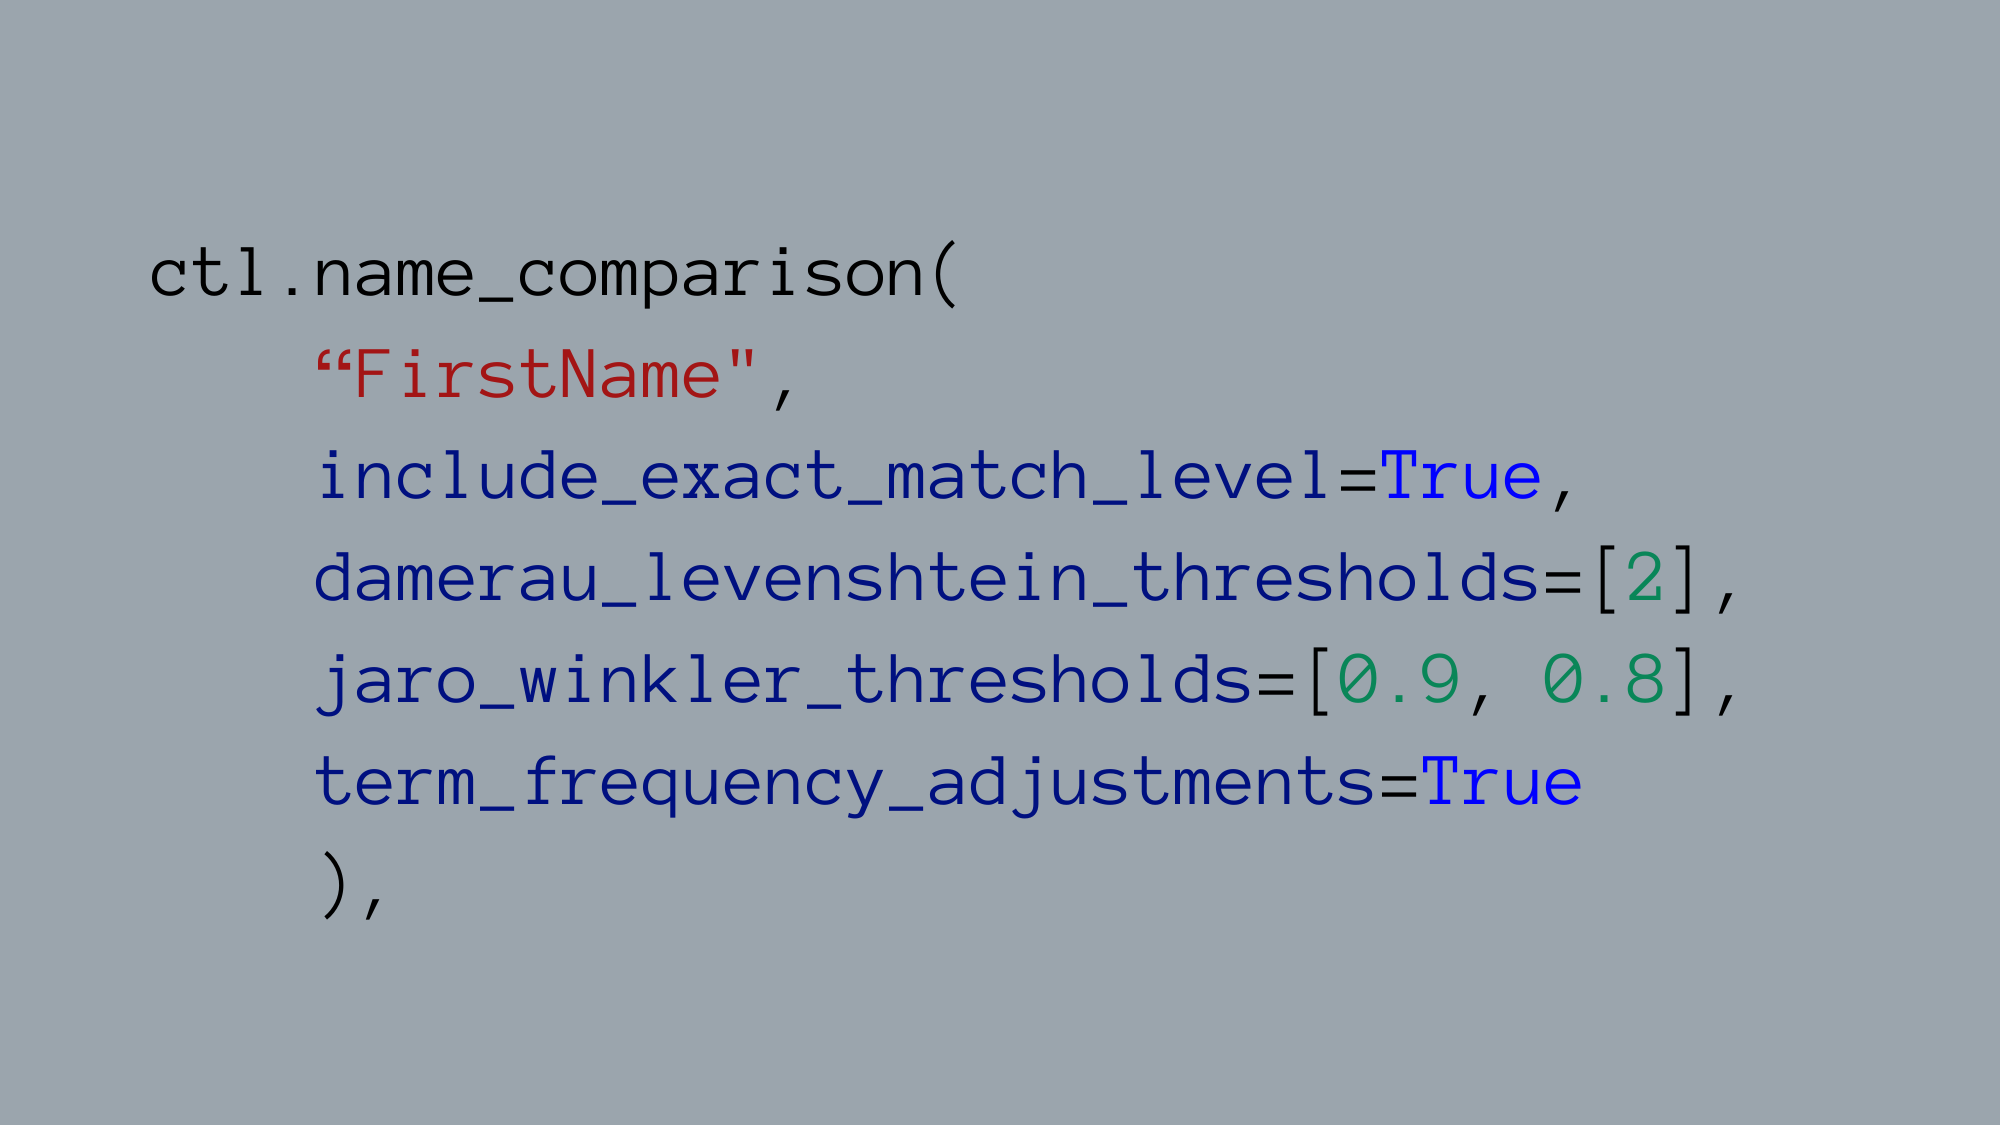

ctl.name_comparison(
    “FirstName",
    include_exact_match_level=True,
    damerau_levenshtein_thresholds=[2],
    jaro_winkler_thresholds=[0.9, 0.8],
    term_frequency_adjustments=True
    ),